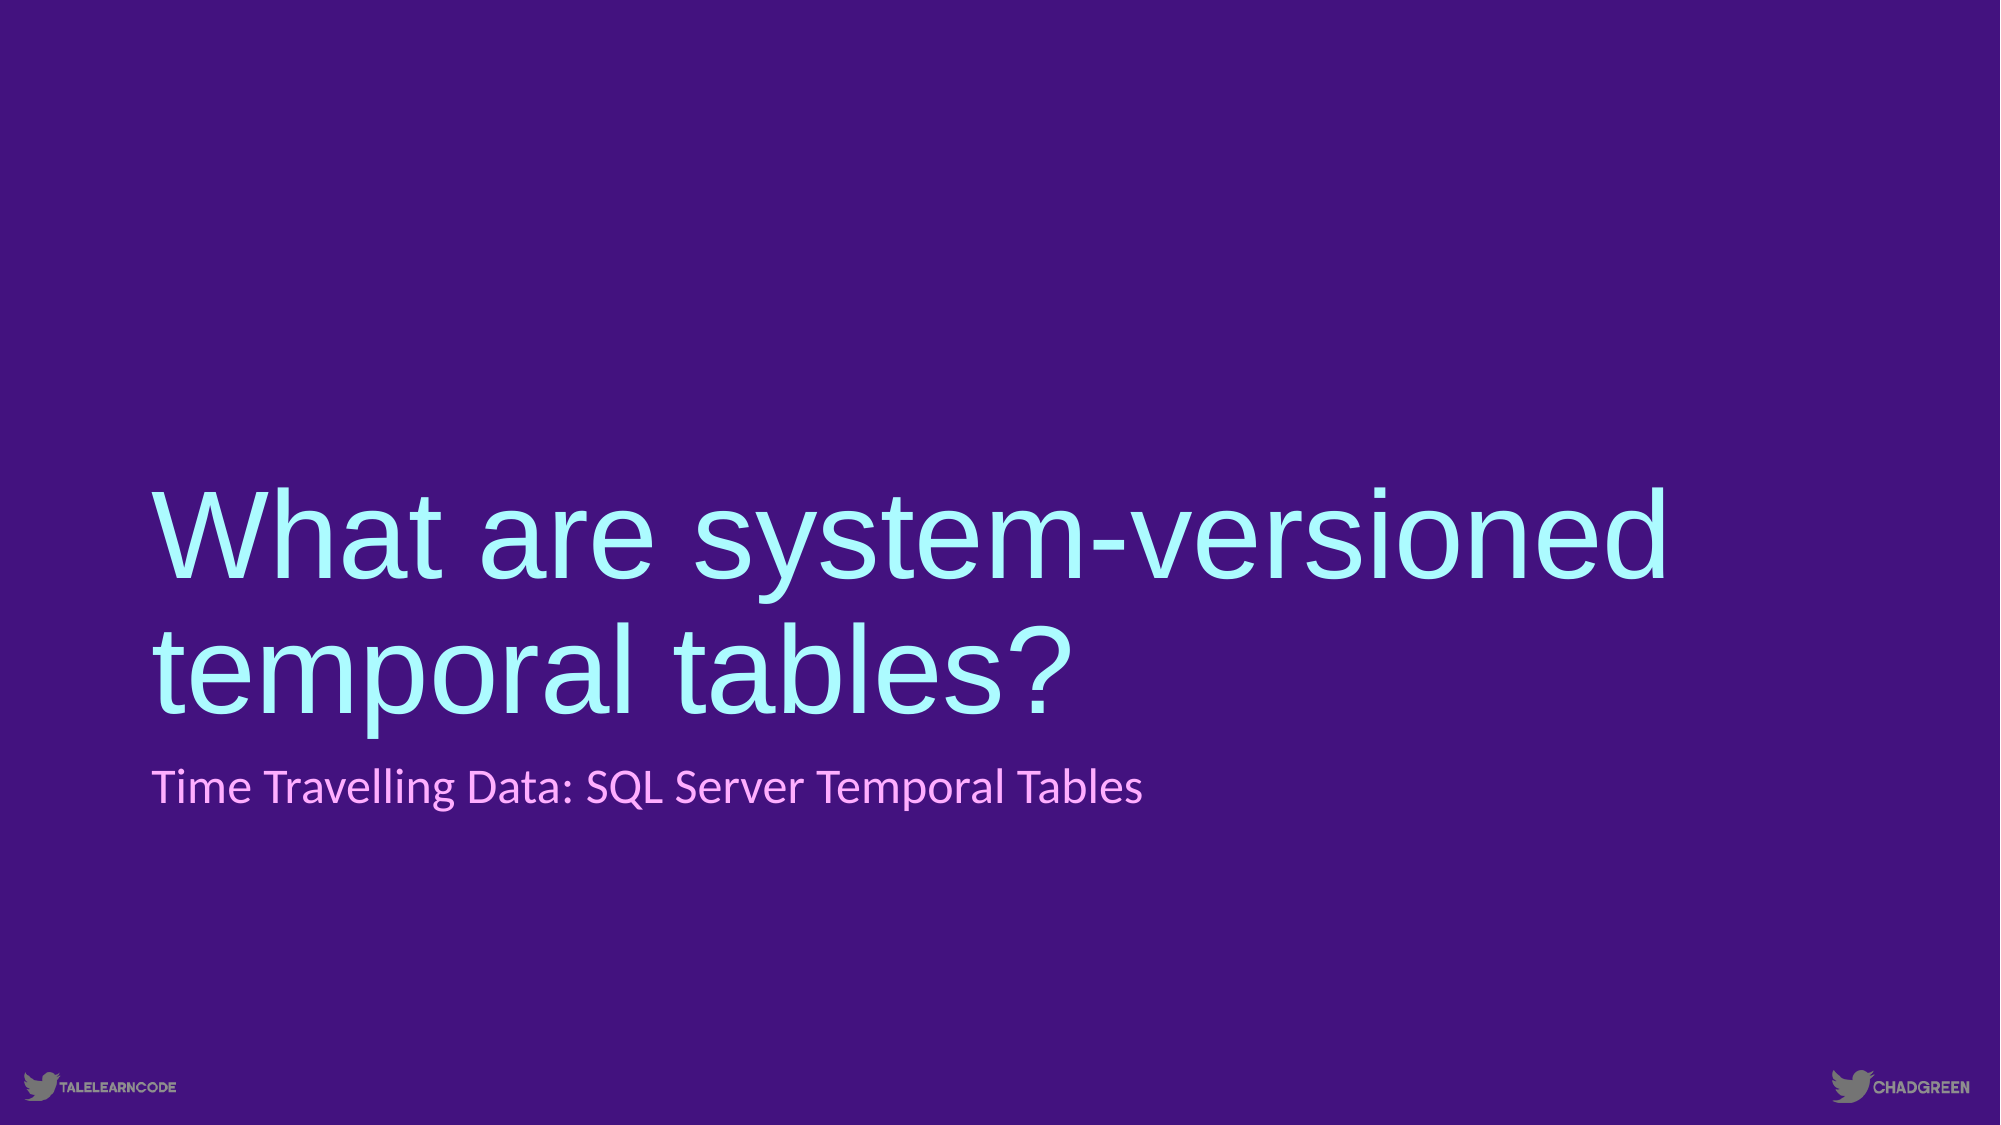

# What are system-versioned temporal tables?
Time Travelling Data: SQL Server Temporal Tables